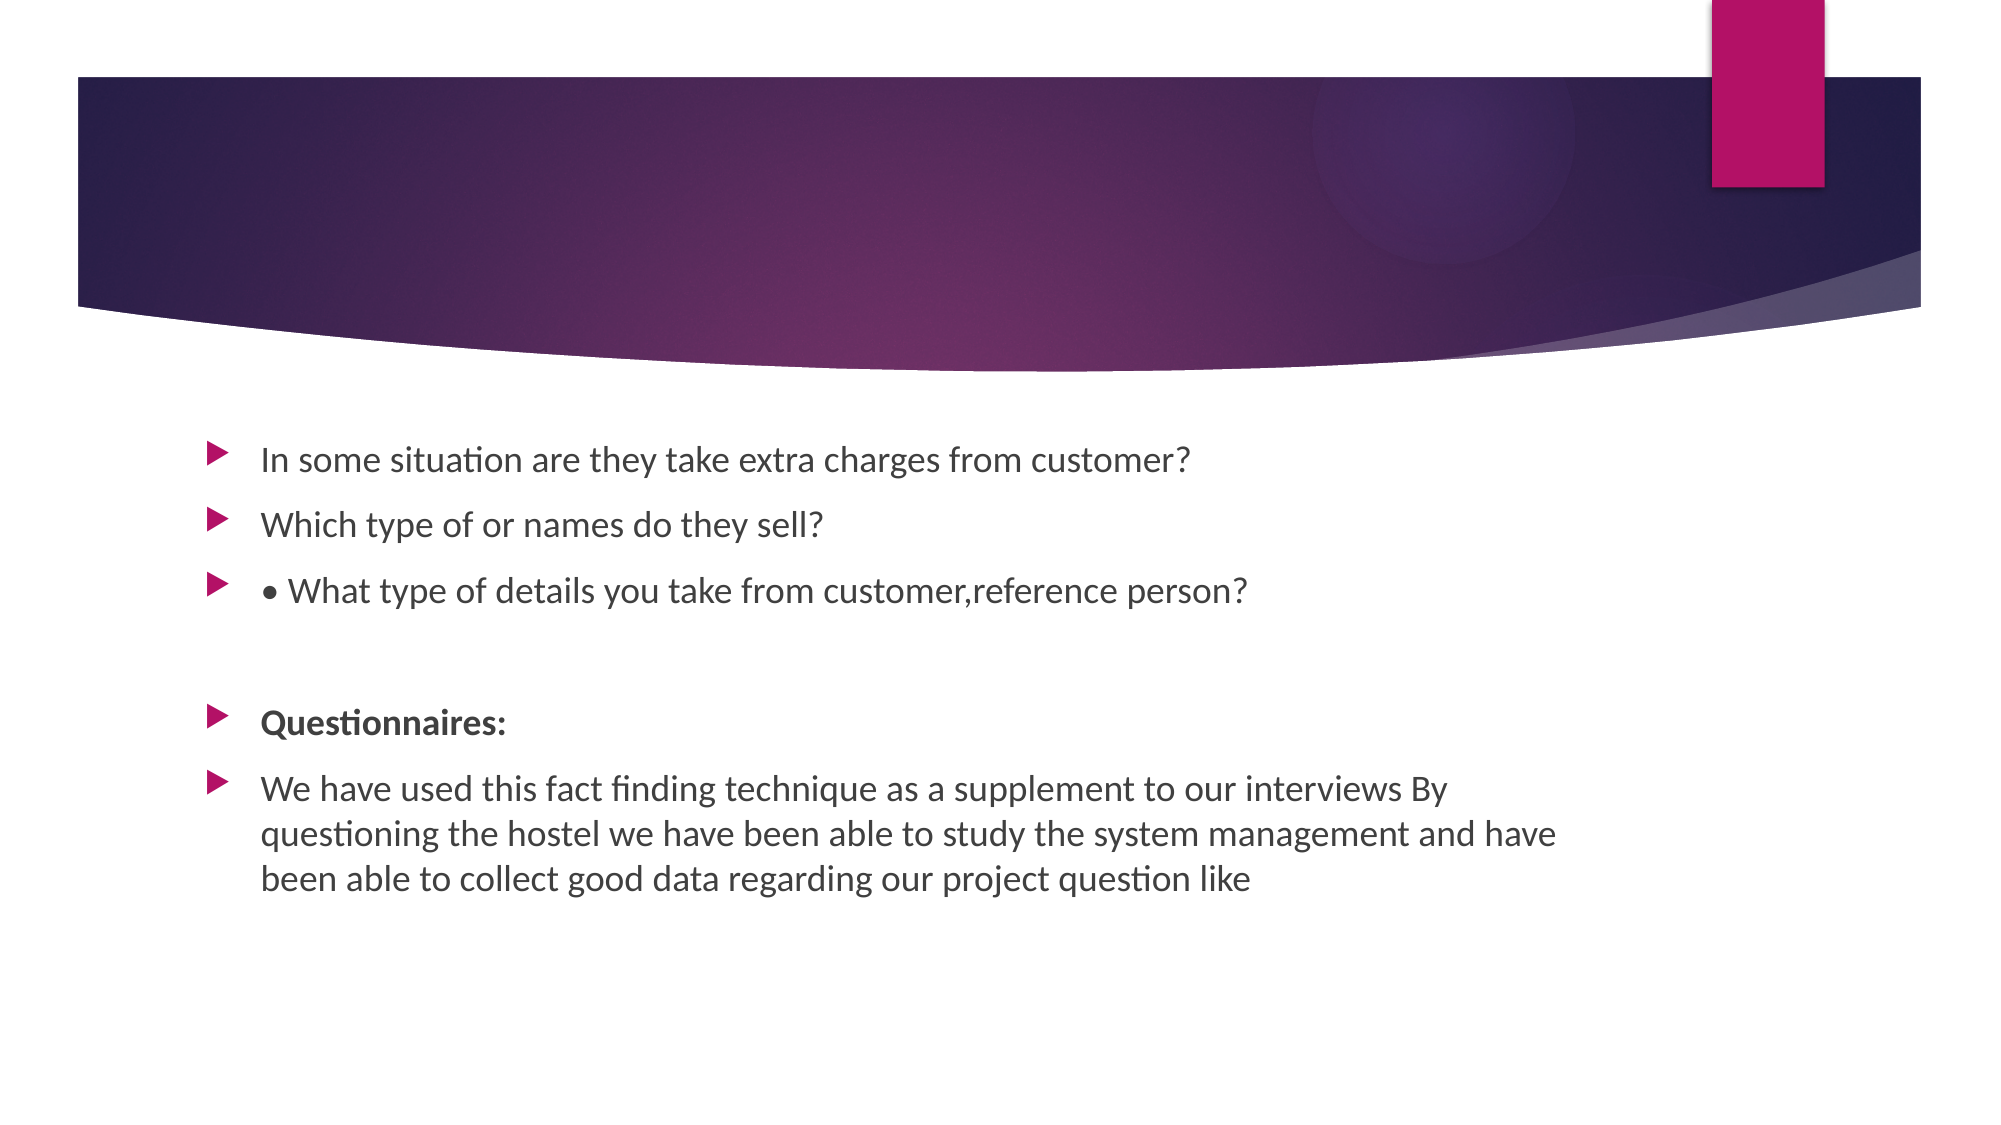

#
In some situation are they take extra charges from customer?
Which type of or names do they sell?
• What type of details you take from customer,reference person?

Questionnaires:
We have used this fact finding technique as a supplement to our interviews By questioning the hostel we have been able to study the system management and have been able to collect good data regarding our project question like